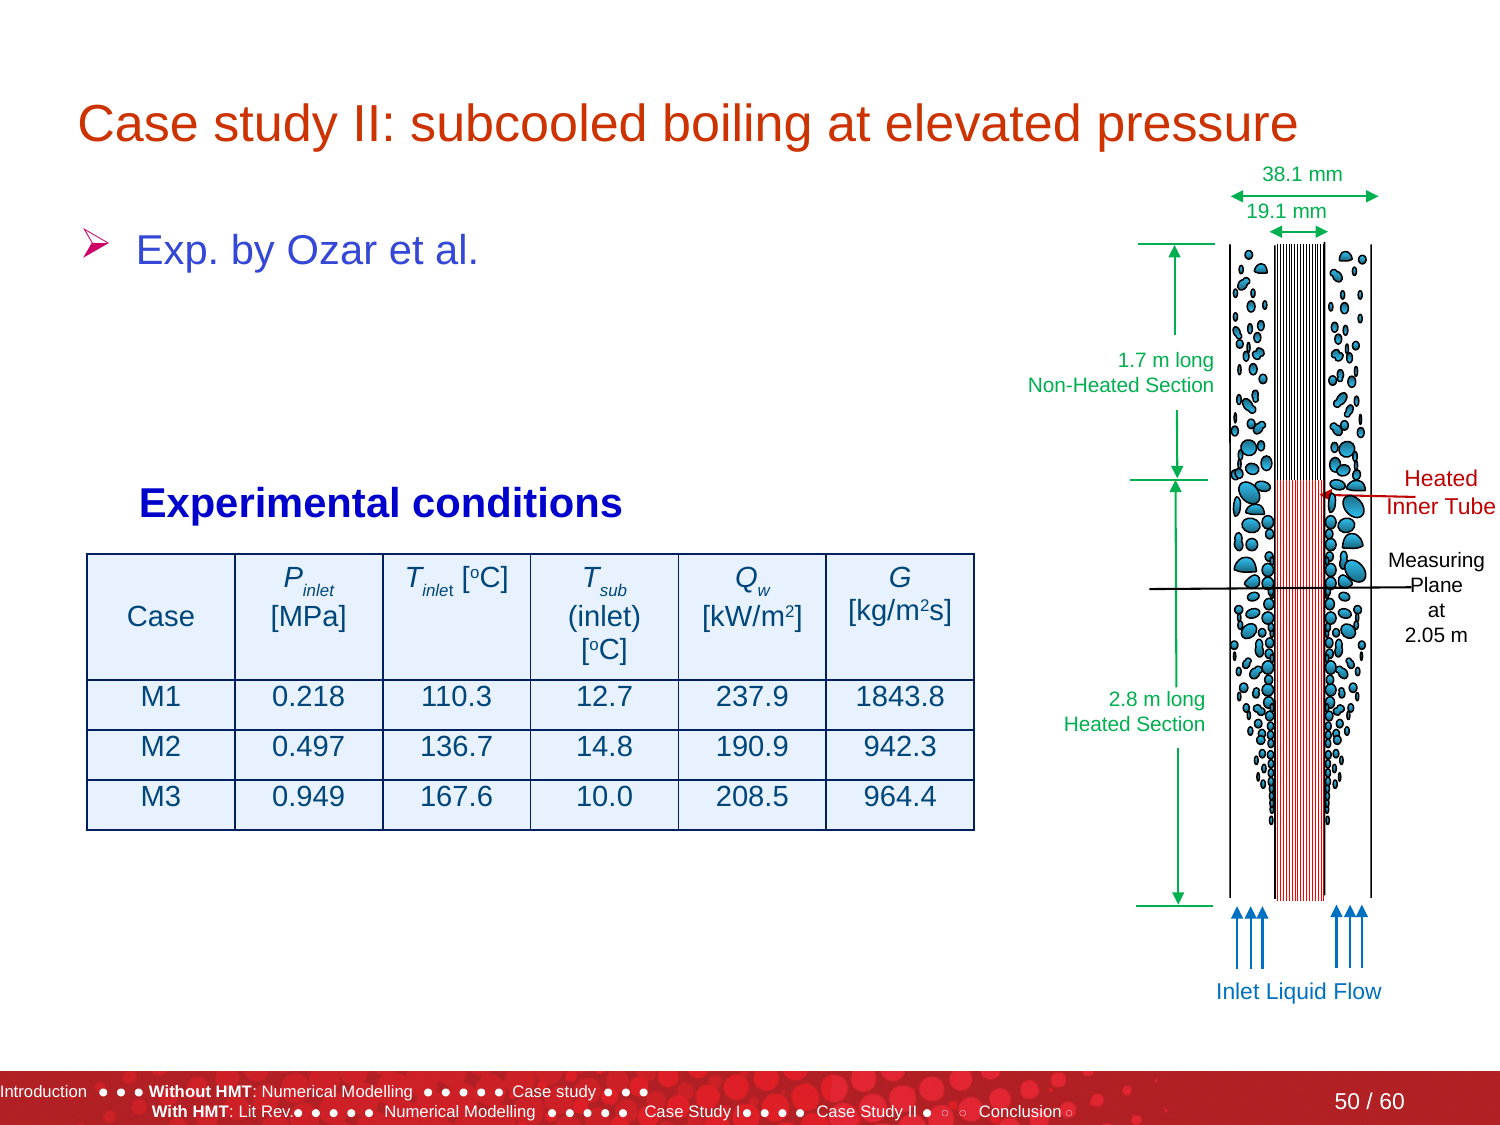

# Case study II: subcooled boiling at elevated pressure
38.1 mm
19.1 mm

1.7 m long
 Non-Heated Section

Heated Inner Tube

2.8 m long Heated Section

Inlet Liquid Flow

Exp. by Ozar et al.

Experimental conditions
Measuring Plane
at
2.05 m
| Case | Pinlet [MPa] | Tinlet [oC] | Tsub (inlet) [oC] | Qw [kW/m2] | G [kg/m2s] |
| --- | --- | --- | --- | --- | --- |
| M1 | 0.218 | 110.3 | 12.7 | 237.9 | 1843.8 |
| M2 | 0.497 | 136.7 | 14.8 | 190.9 | 942.3 |
| M3 | 0.949 | 167.6 | 10.0 | 208.5 | 964.4 |

50 / 60